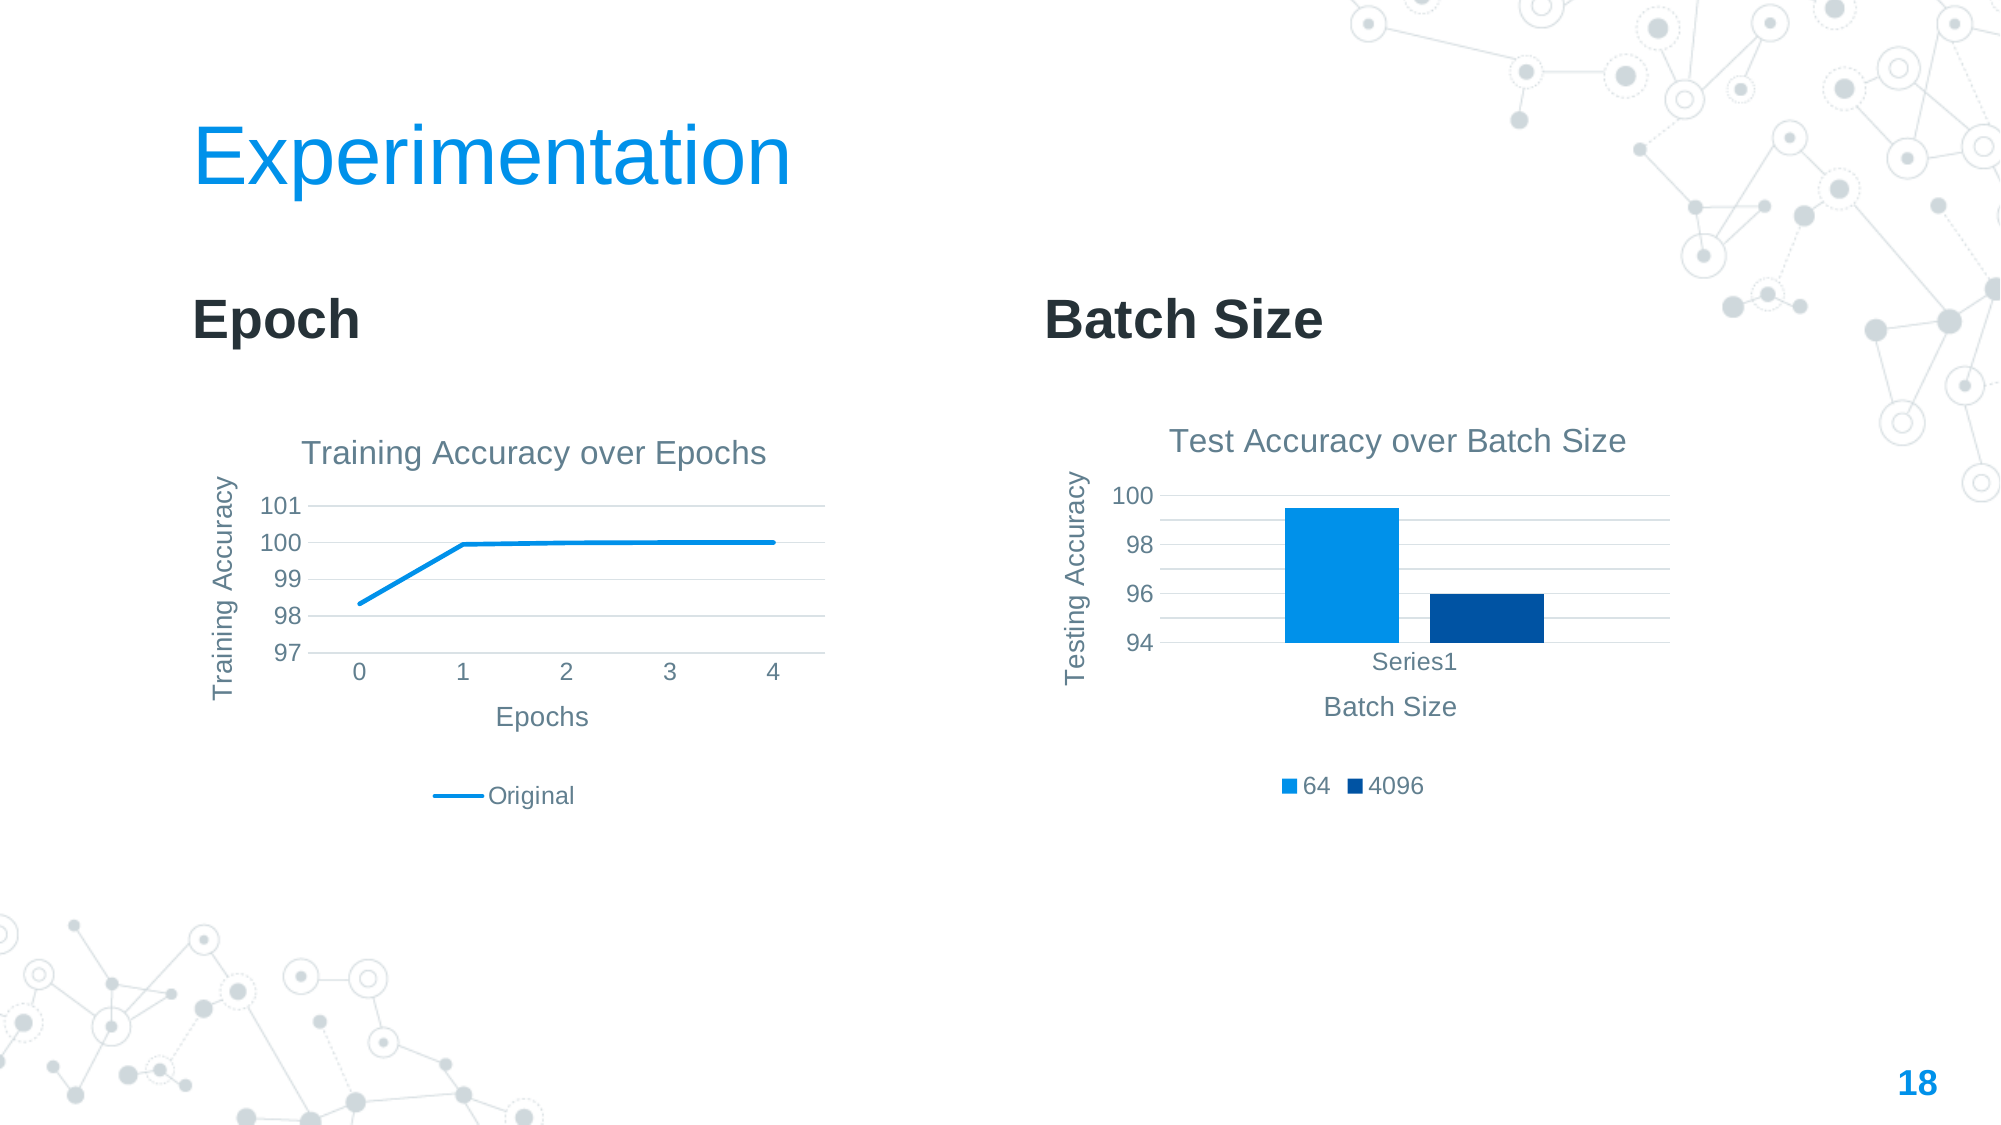

Experimentation
Epoch
Batch Size

### Chart: Test Accuracy over Batch Size

| Category | 64 | 4096 |
|---|---|---|
|  | 99.5 | 96.0 |

### Chart: Training Accuracy over Epochs

| Category | Original |
|---|---|
| 0 | 98.33 |
| 1 | 99.95 |
| 2 | 99.99 |
| 3 | 100.0 |
| 4 | 100.0 |
18